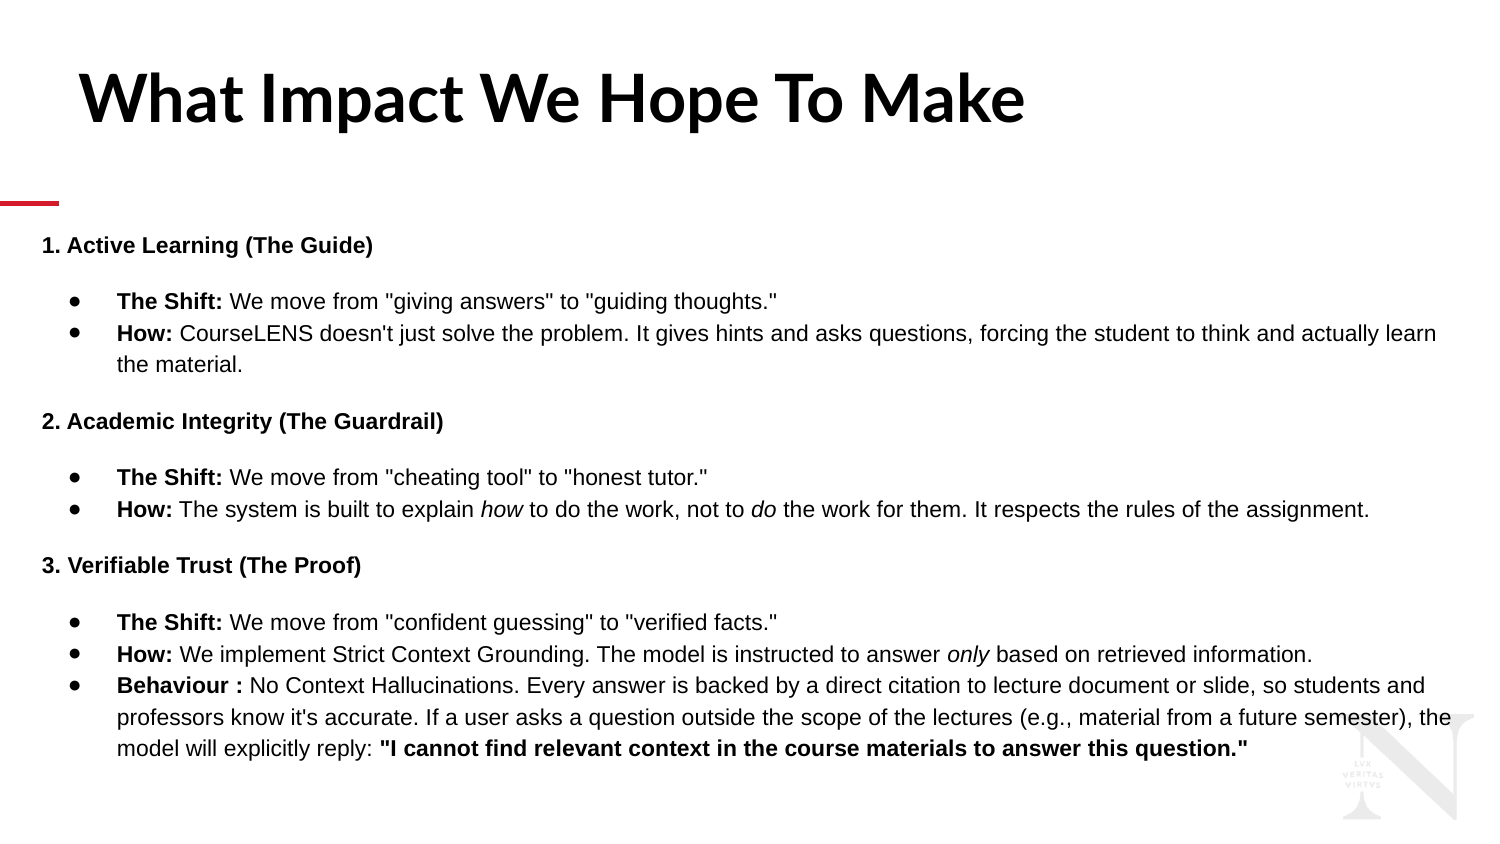

What Impact We Hope To Make
1. Active Learning (The Guide)
The Shift: We move from "giving answers" to "guiding thoughts."
How: CourseLENS doesn't just solve the problem. It gives hints and asks questions, forcing the student to think and actually learn the material.
2. Academic Integrity (The Guardrail)
The Shift: We move from "cheating tool" to "honest tutor."
How: The system is built to explain how to do the work, not to do the work for them. It respects the rules of the assignment.
3. Verifiable Trust (The Proof)
The Shift: We move from "confident guessing" to "verified facts."
How: We implement Strict Context Grounding. The model is instructed to answer only based on retrieved information.
Behaviour : No Context Hallucinations. Every answer is backed by a direct citation to lecture document or slide, so students and professors know it's accurate. If a user asks a question outside the scope of the lectures (e.g., material from a future semester), the model will explicitly reply: "I cannot find relevant context in the course materials to answer this question."